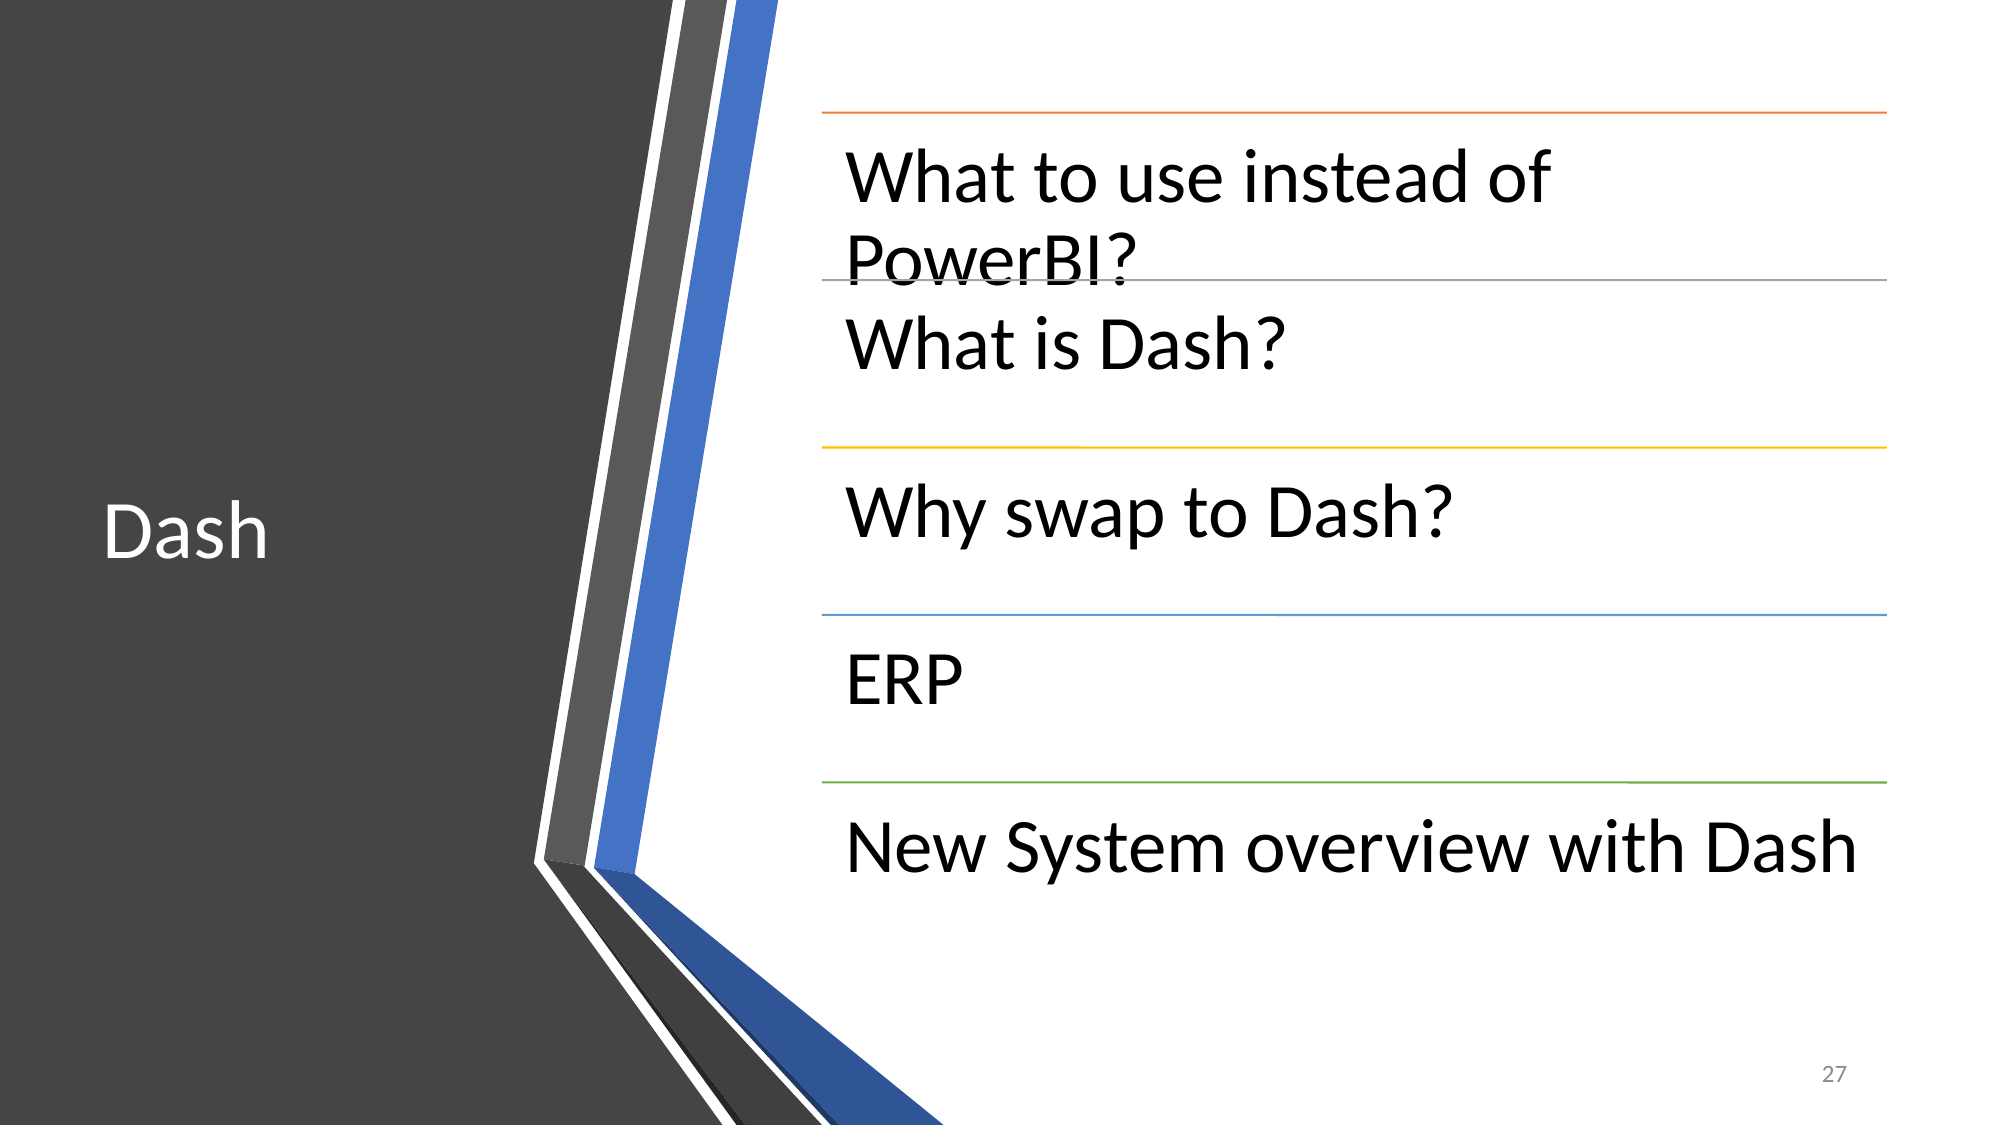

# Dash
What to use instead of PowerBI?
What is Dash?
Why swap to Dash?
ERP
New System overview with Dash
27